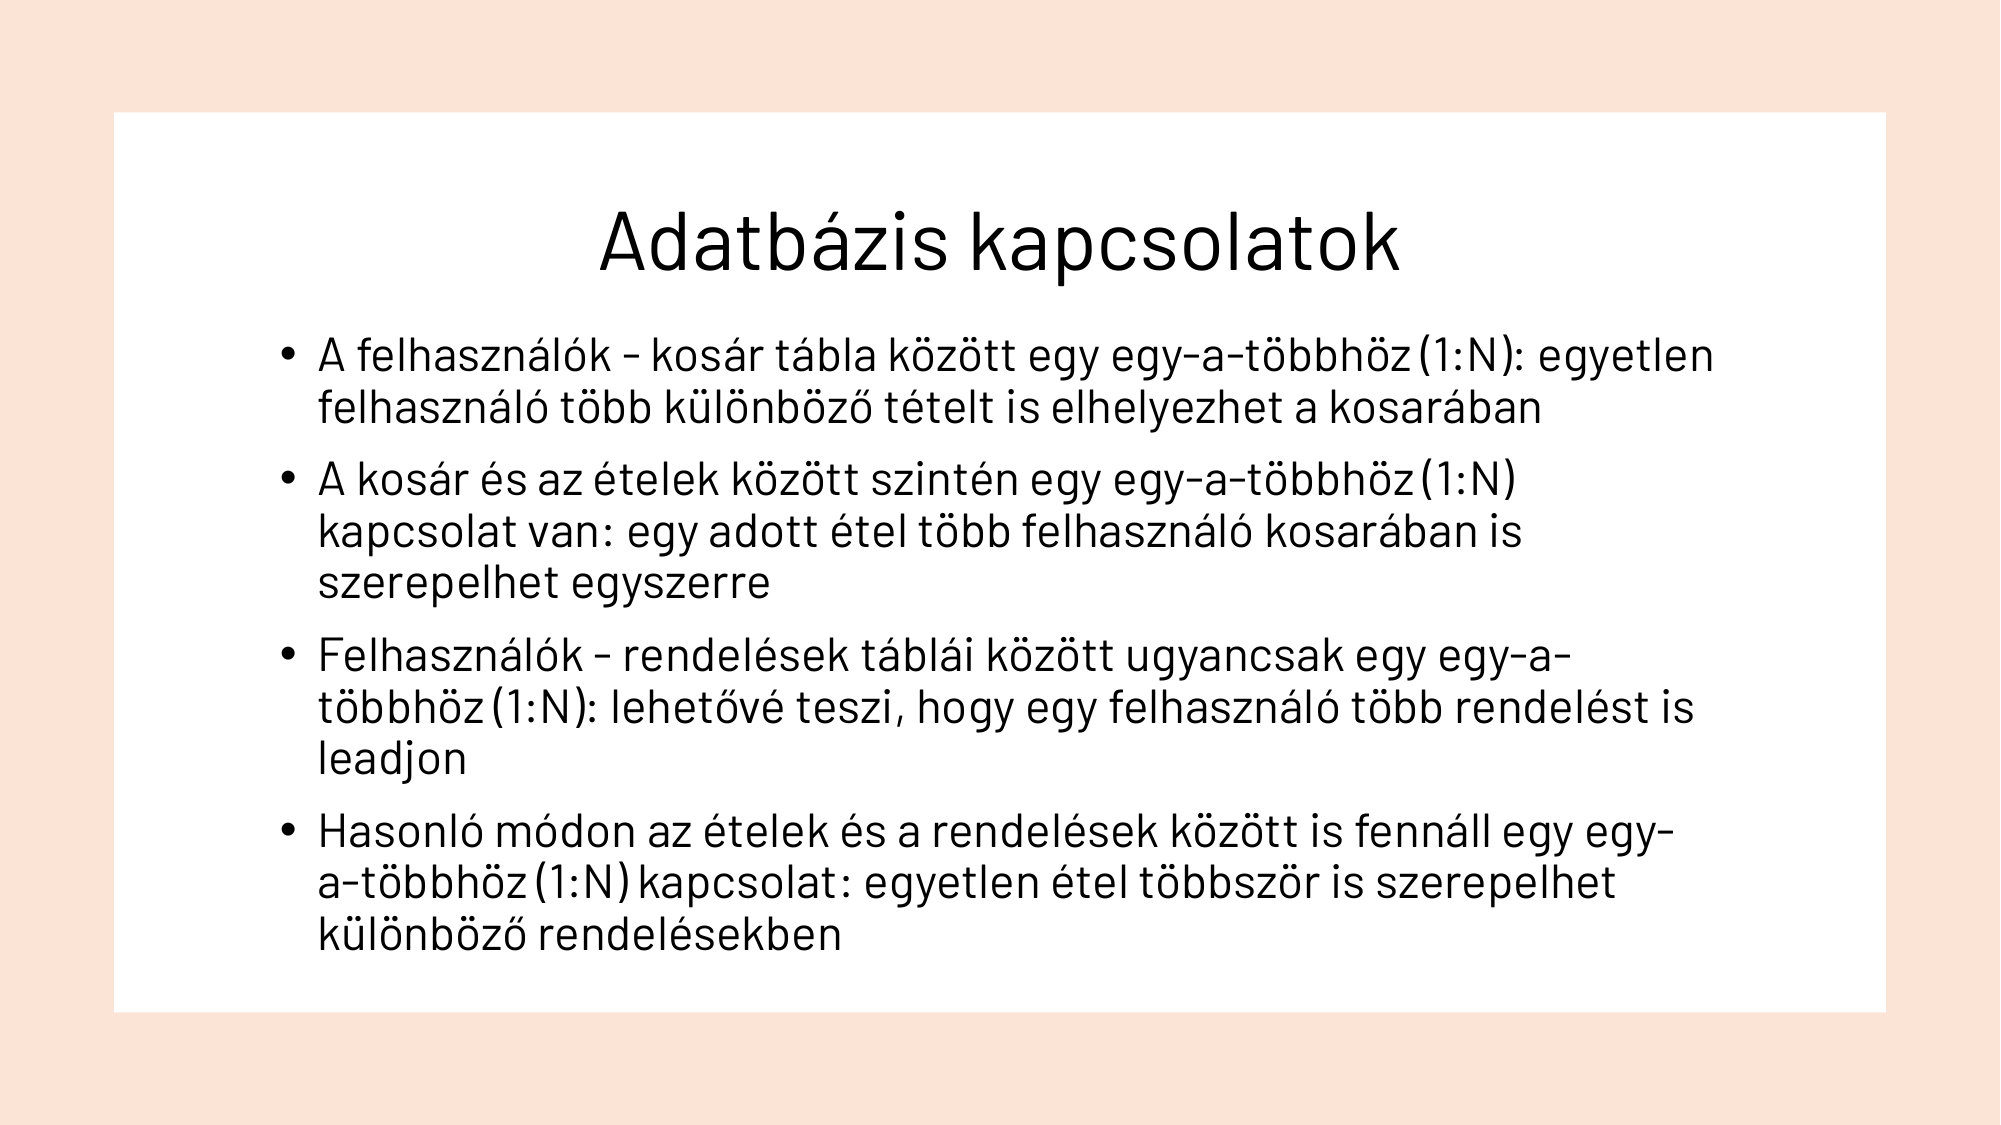

# Adatbázis kapcsolatok
A felhasználók - kosár tábla között egy egy-a-többhöz (1:N): egyetlen felhasználó több különböző tételt is elhelyezhet a kosarában
A kosár és az ételek között szintén egy egy-a-többhöz (1:N) kapcsolat van: egy adott étel több felhasználó kosarában is szerepelhet egyszerre
Felhasználók - rendelések táblái között ugyancsak egy egy-a-többhöz (1:N): lehetővé teszi, hogy egy felhasználó több rendelést is leadjon
Hasonló módon az ételek és a rendelések között is fennáll egy egy-a-többhöz (1:N) kapcsolat: egyetlen étel többször is szerepelhet különböző rendelésekben